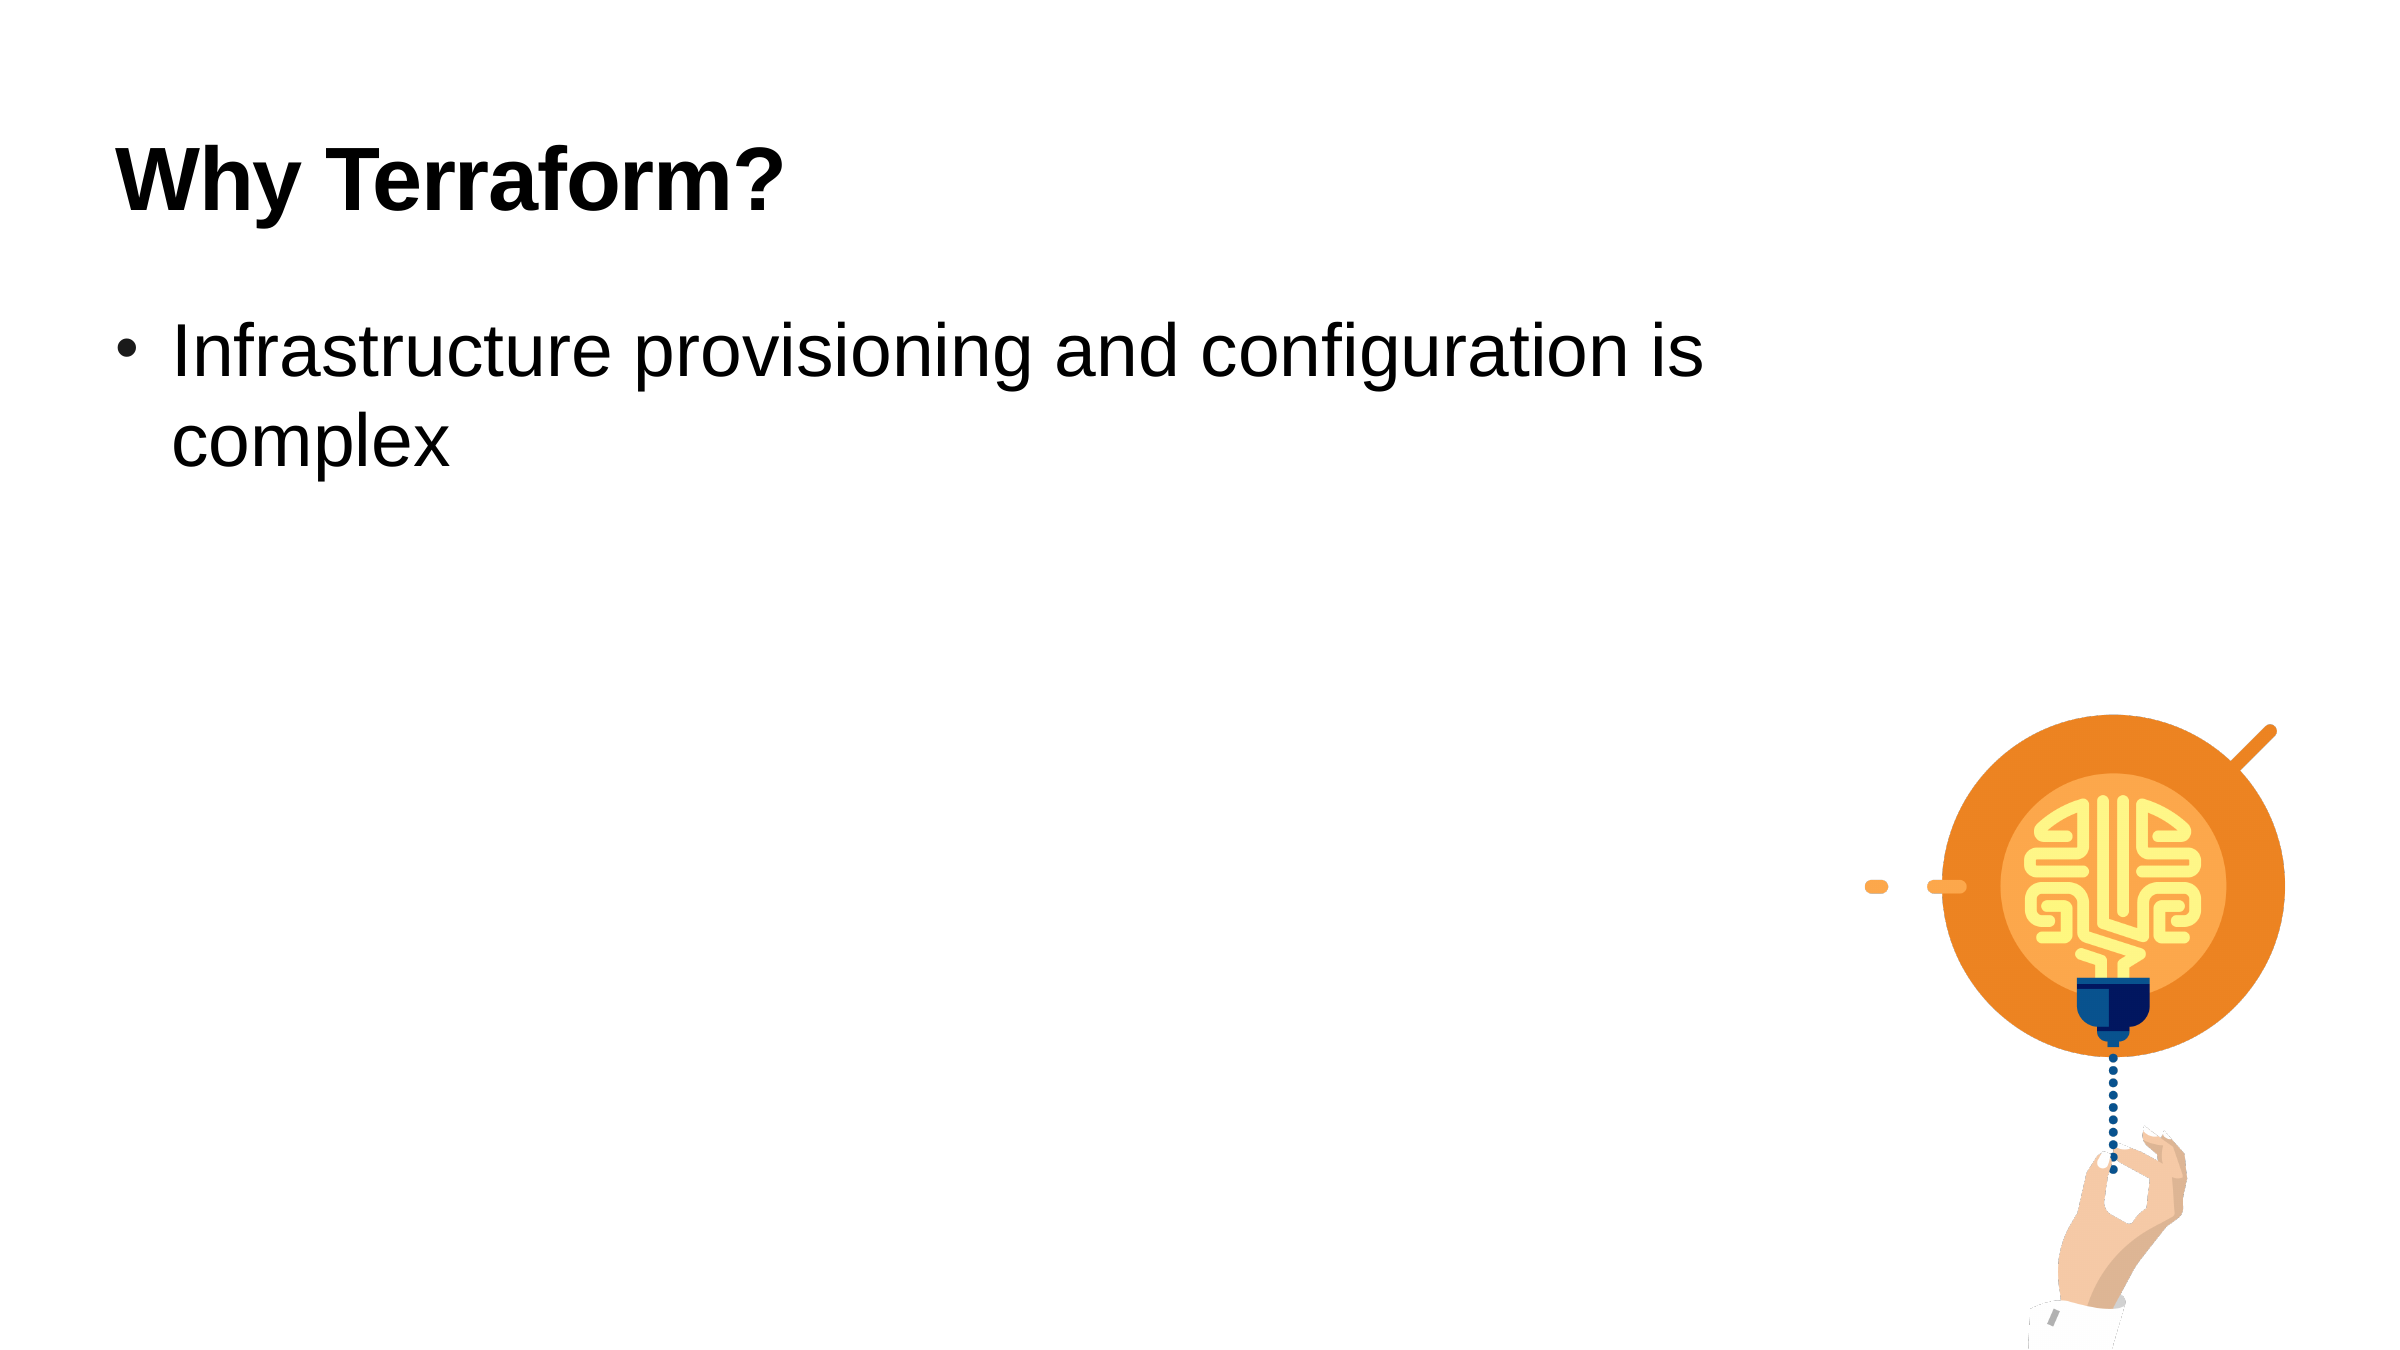

# Why Terraform?
Infrastructure provisioning and configuration is complex